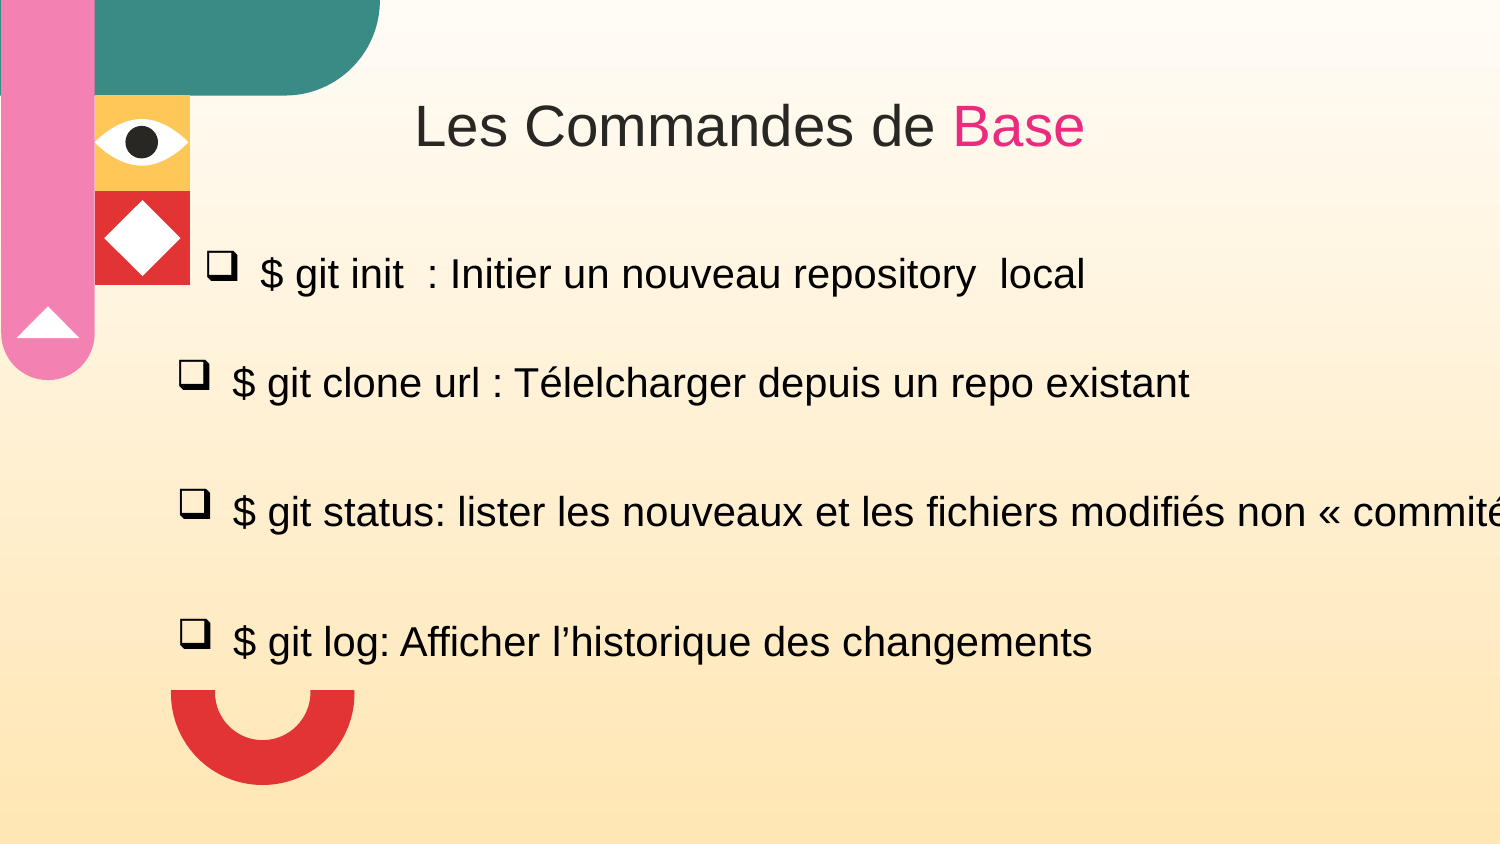

# Les Commandes de Base
$ git init  : Initier un nouveau repository  local
$ git clone url : Télelcharger depuis un repo existant
$ git status: lister les nouveaux et les fichiers modifiés non « commités »
$ git log: Afficher l’historique des changements